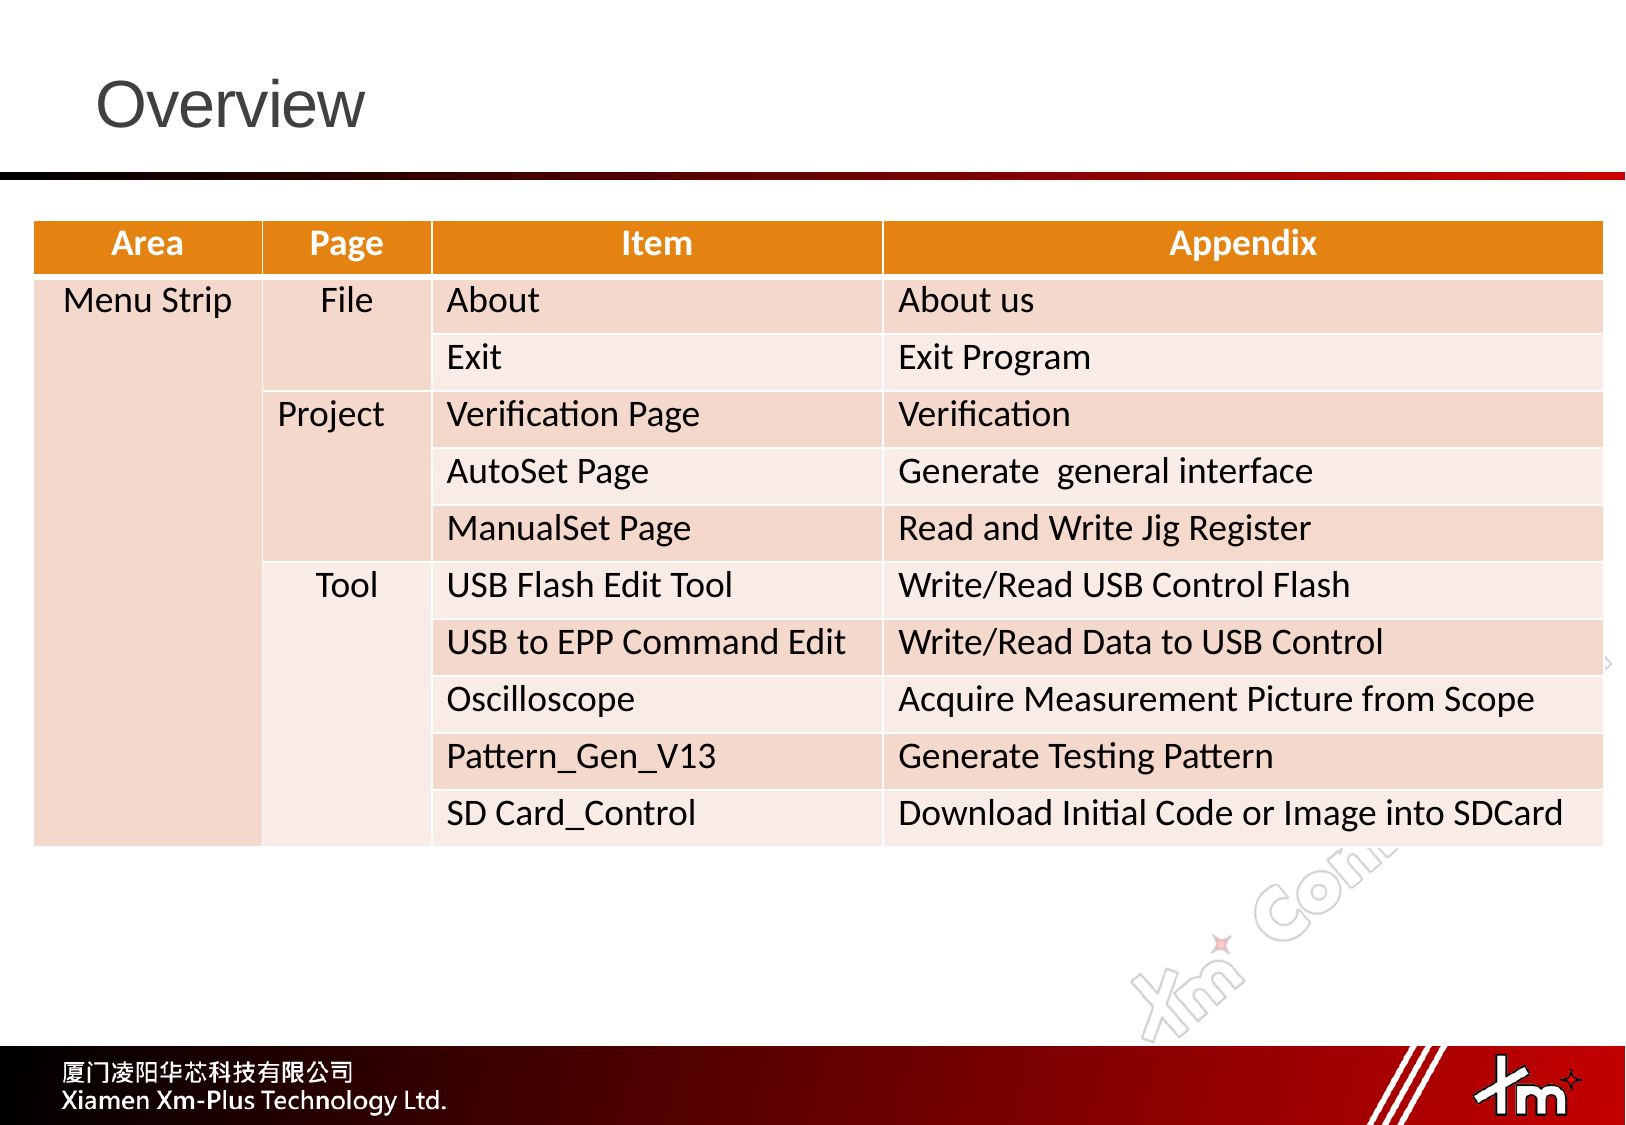

# Overview
| Area | Page | Item | Appendix |
| --- | --- | --- | --- |
| Menu Strip | File | About | About us |
|  |  | Exit | Exit Program |
|  | Project | Verification Page | Verification |
|  |  | AutoSet Page | Generate general interface |
|  |  | ManualSet Page | Read and Write Jig Register |
|  | Tool | USB Flash Edit Tool | Write/Read USB Control Flash |
|  |  | USB to EPP Command Edit | Write/Read Data to USB Control |
|  |  | Oscilloscope | Acquire Measurement Picture from Scope |
|  |  | Pattern\_Gen\_V13 | Generate Testing Pattern |
|  |  | SD Card\_Control | Download Initial Code or Image into SDCard |
13